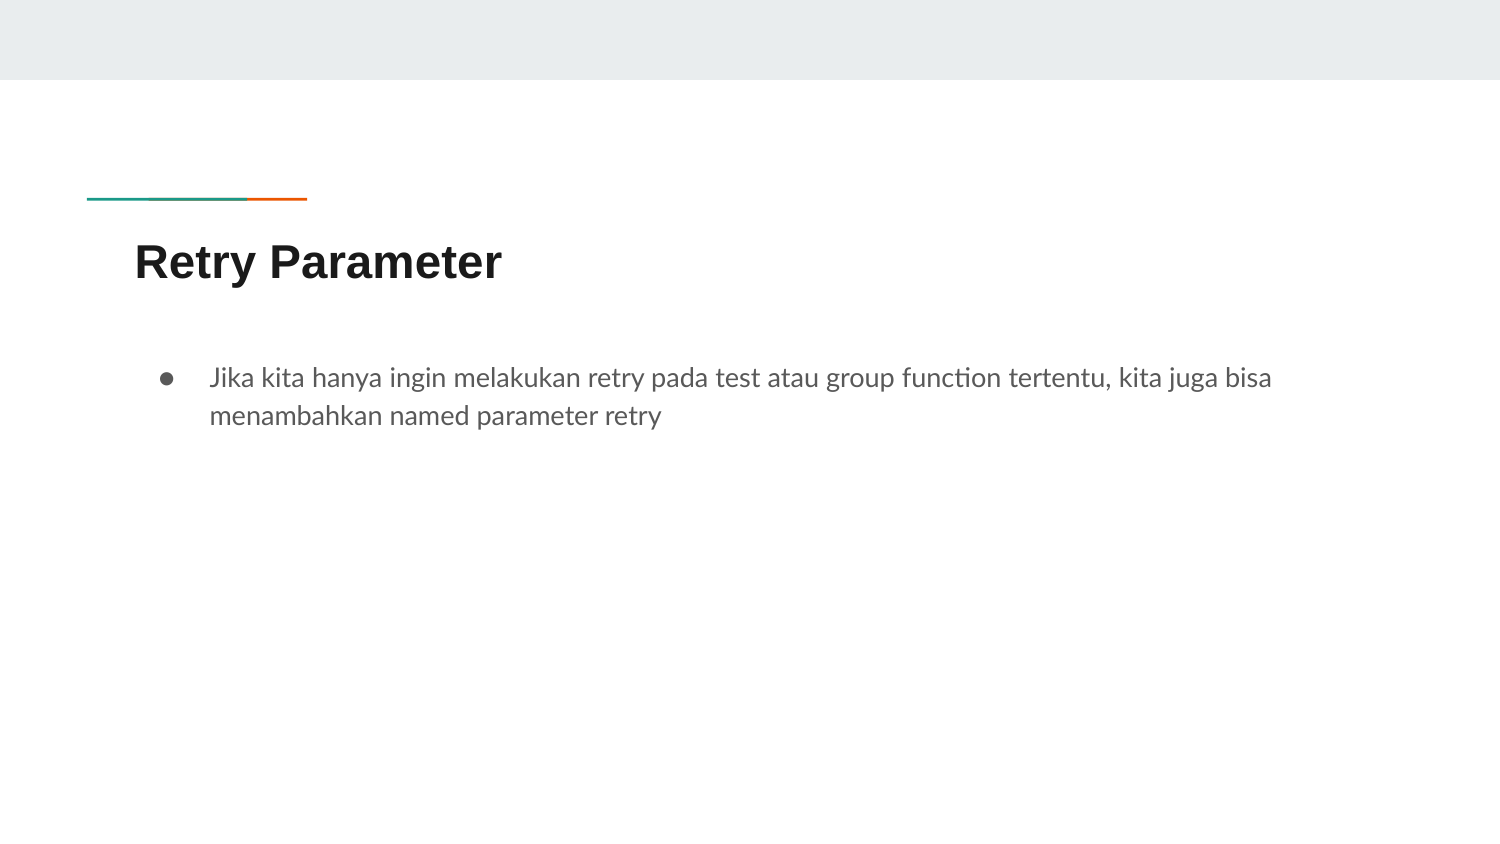

# Retry Parameter
Jika kita hanya ingin melakukan retry pada test atau group function tertentu, kita juga bisa menambahkan named parameter retry